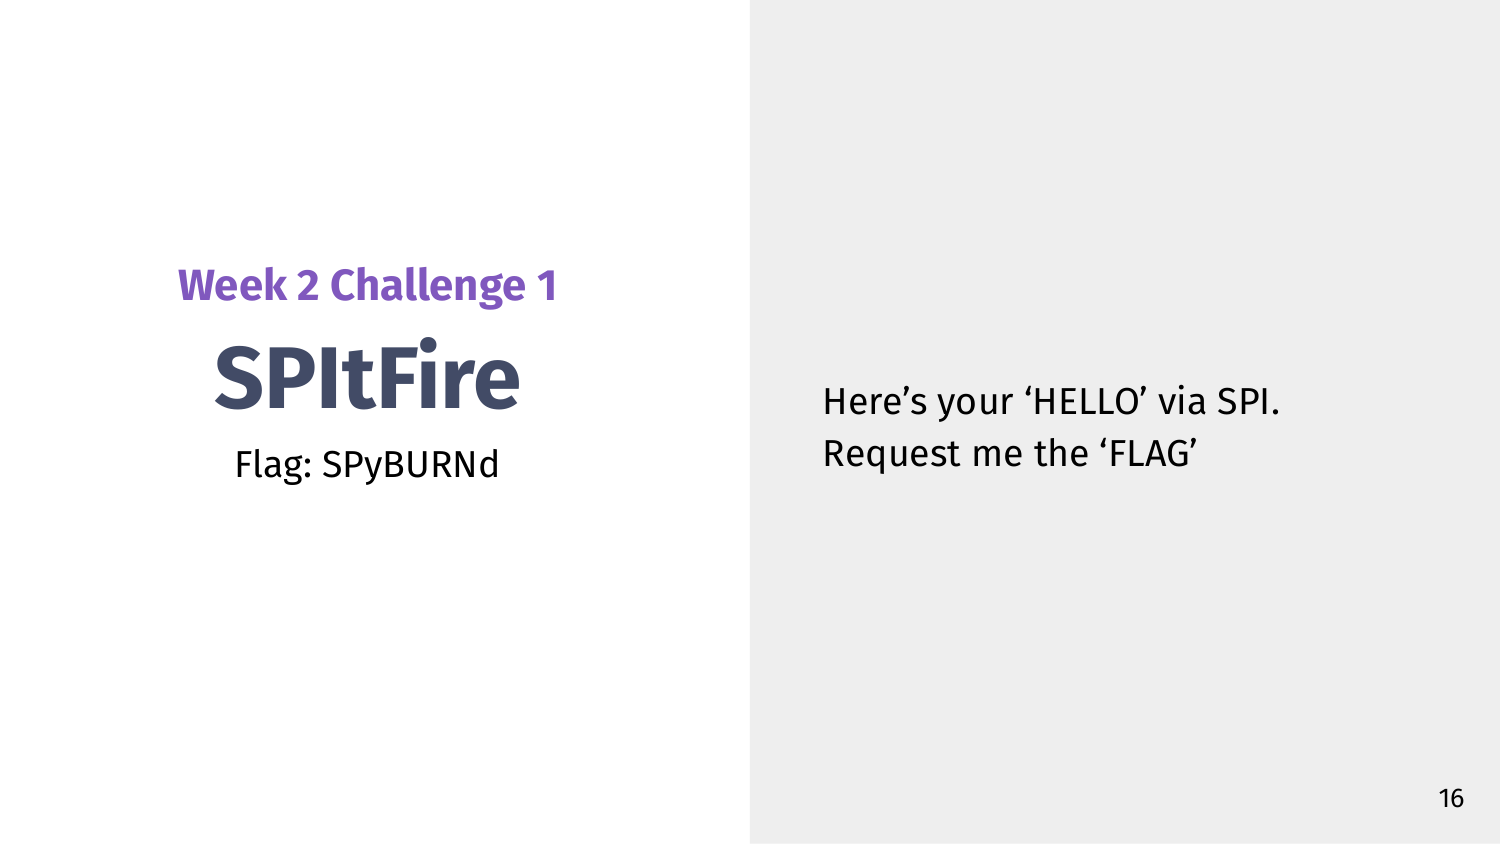

Here’s your ‘HELLO’ via SPI. Request me the ‘FLAG’
Week 2 Challenge 1
# SPItFire
Flag: SPyBURNd
16